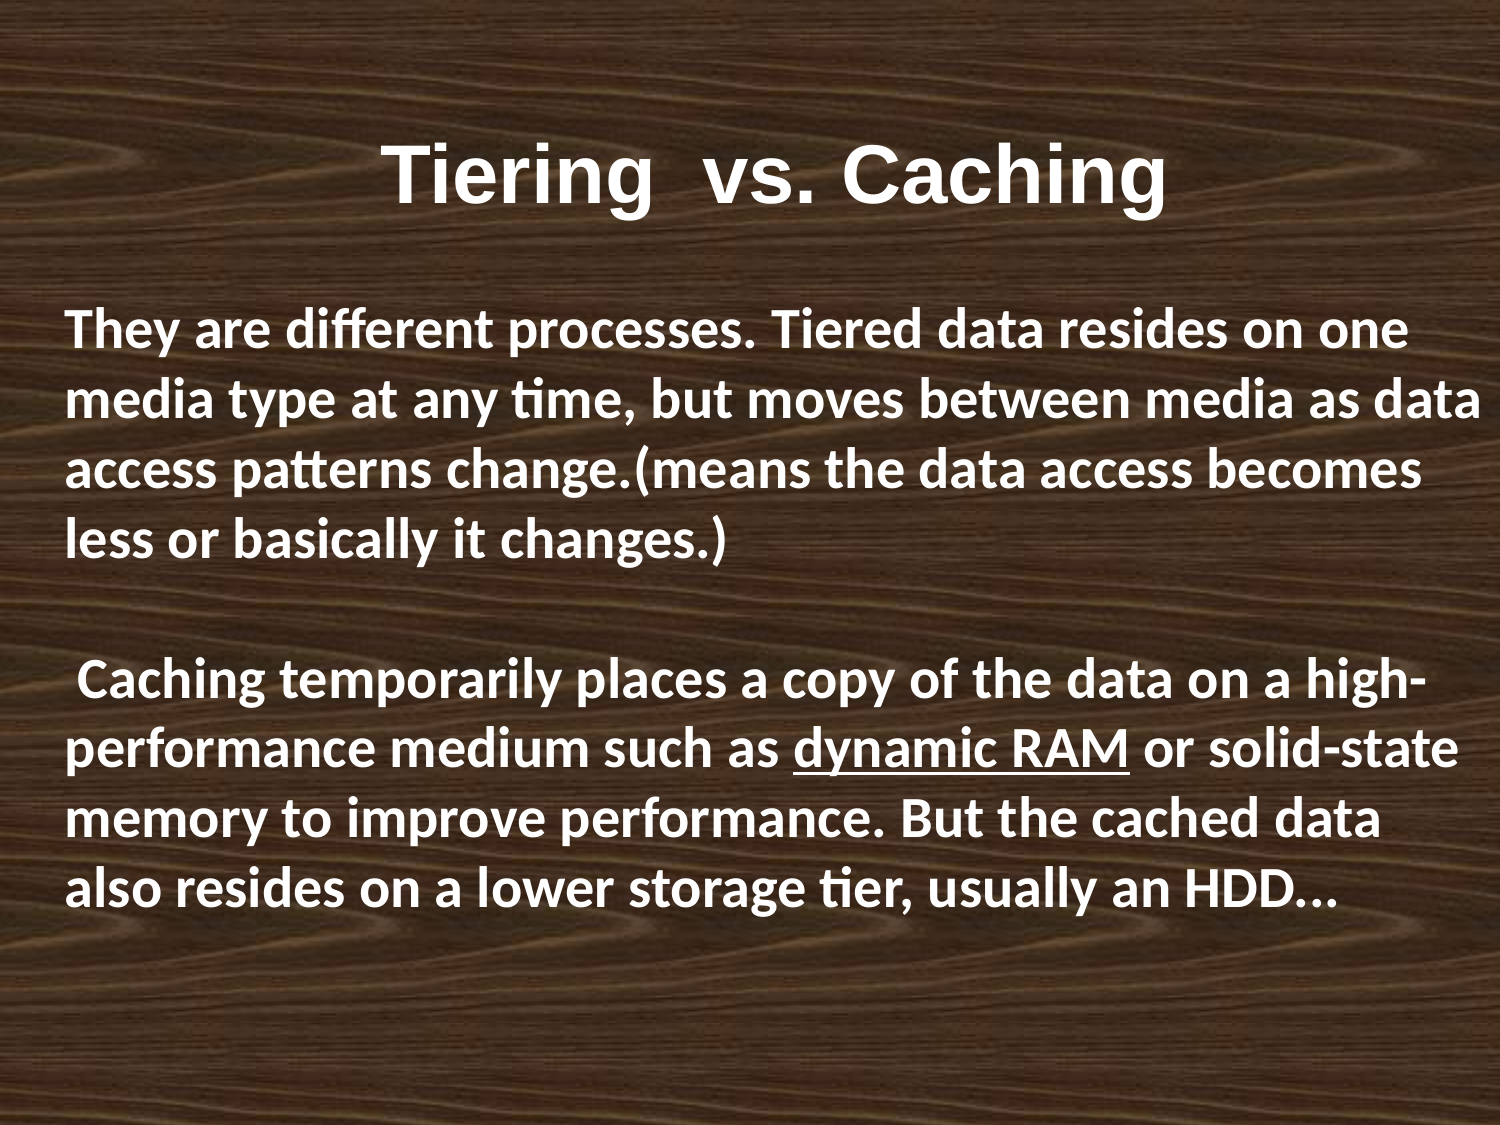

Tiering  vs. Caching

They are different processes. Tiered data resides on one media type at any time, but moves between media as data access patterns change.(means the data access becomes less or basically it changes.)

 Caching temporarily places a copy of the data on a high-performance medium such as dynamic RAM or solid-state memory to improve performance. But the cached data also resides on a lower storage tier, usually an HDD...